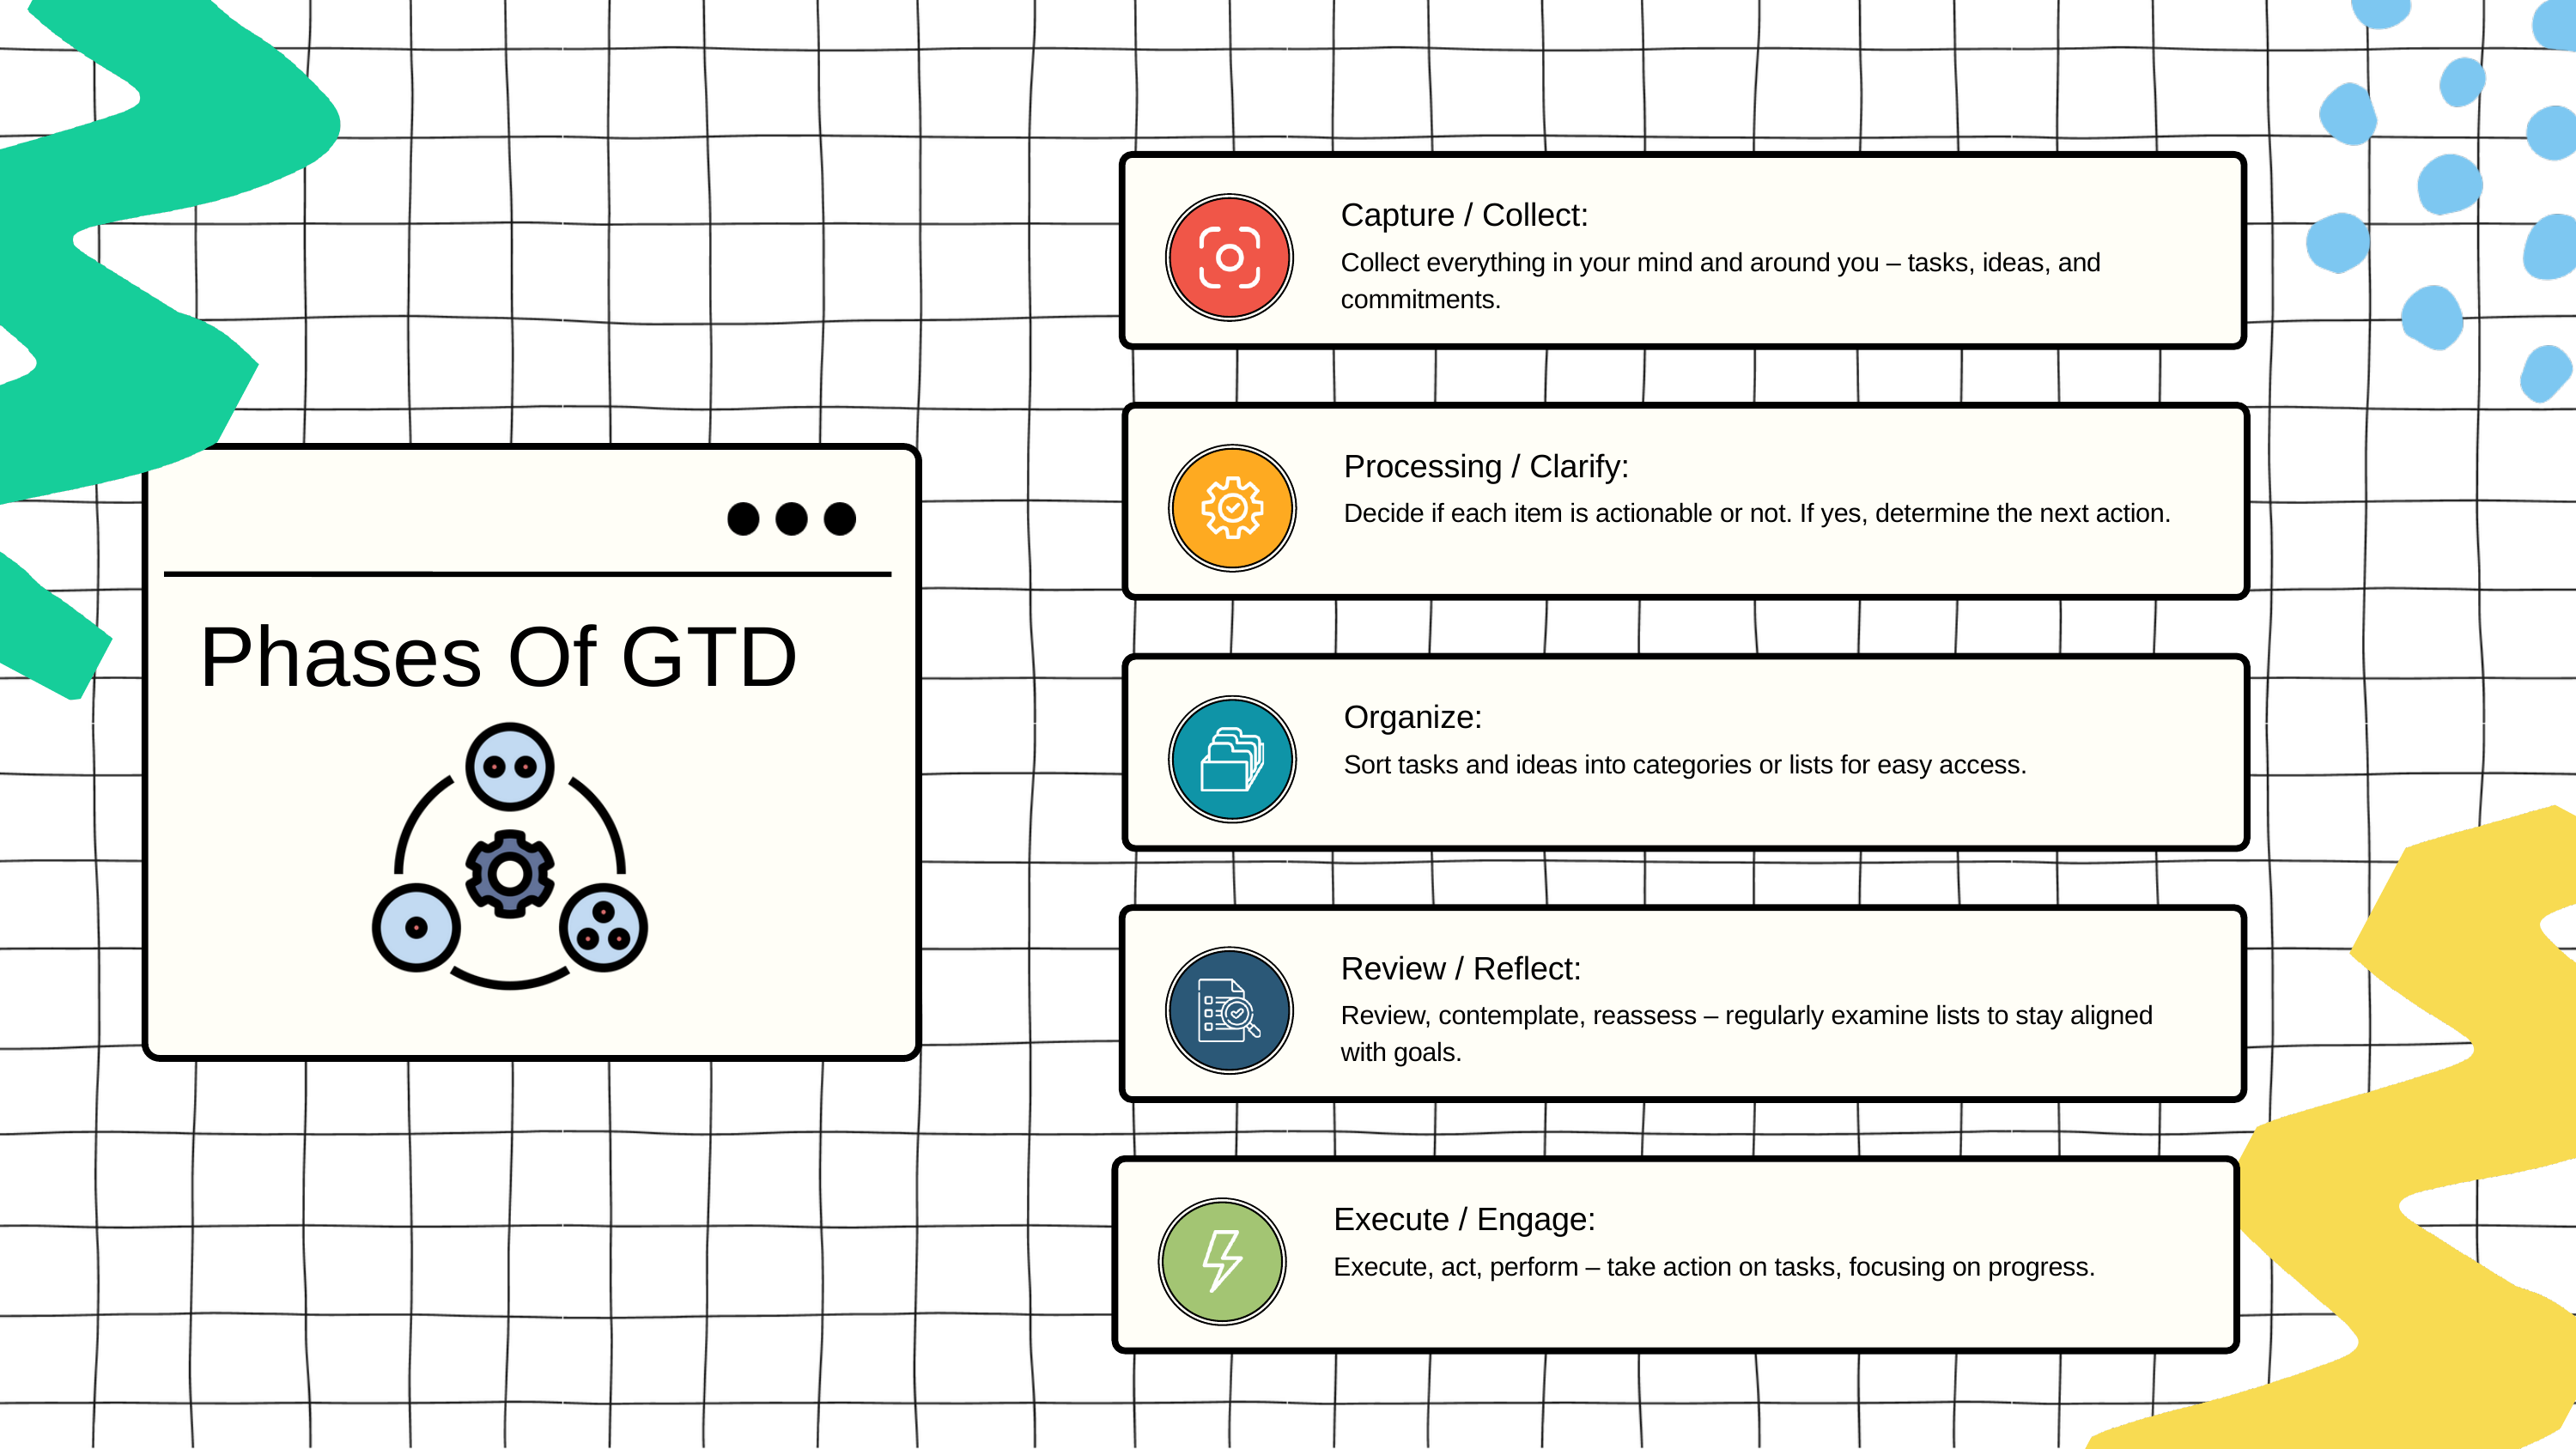

Capture / Collect:

Collect everything in your mind and around you – tasks, ideas, and commitments.

Processing / Clarify:

Decide if each item is actionable or not. If yes, determine the next action.

Phases Of GTD

Organize:

Sort tasks and ideas into categories or lists for easy access.

Review / Reflect:

Review, contemplate, reassess – regularly examine lists to stay aligned with goals.

Execute / Engage:

Execute, act, perform – take action on tasks, focusing on progress.